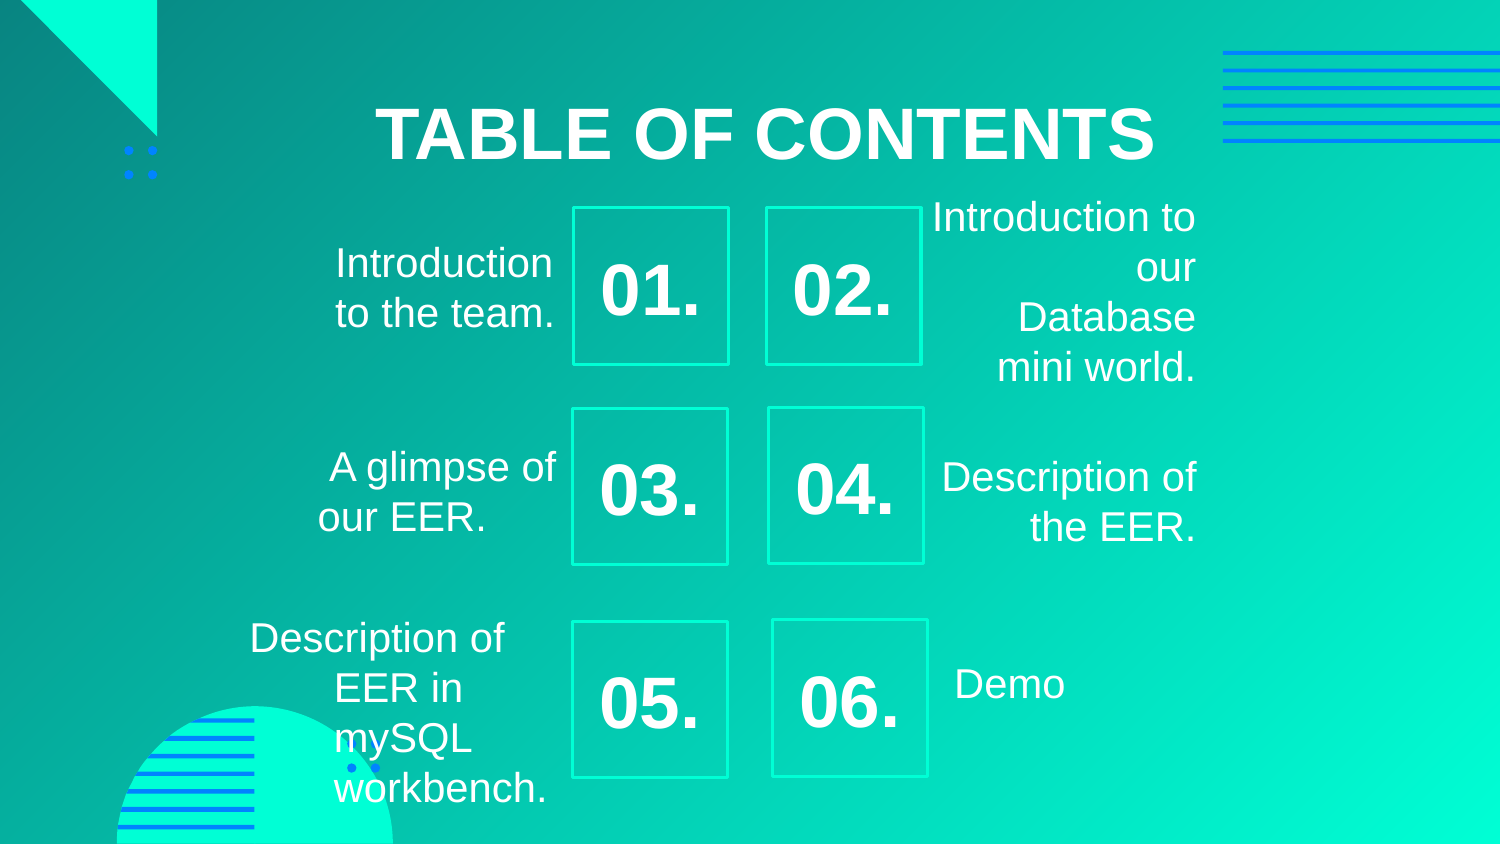

# TABLE OF CONTENTS
01.
02.
Introduction to the team.
Introduction to our Database mini world.
04.
03.
 A glimpse of our EER.
Description of the EER.
Description of EER in mySQL workbench.
06.
05.
Demo